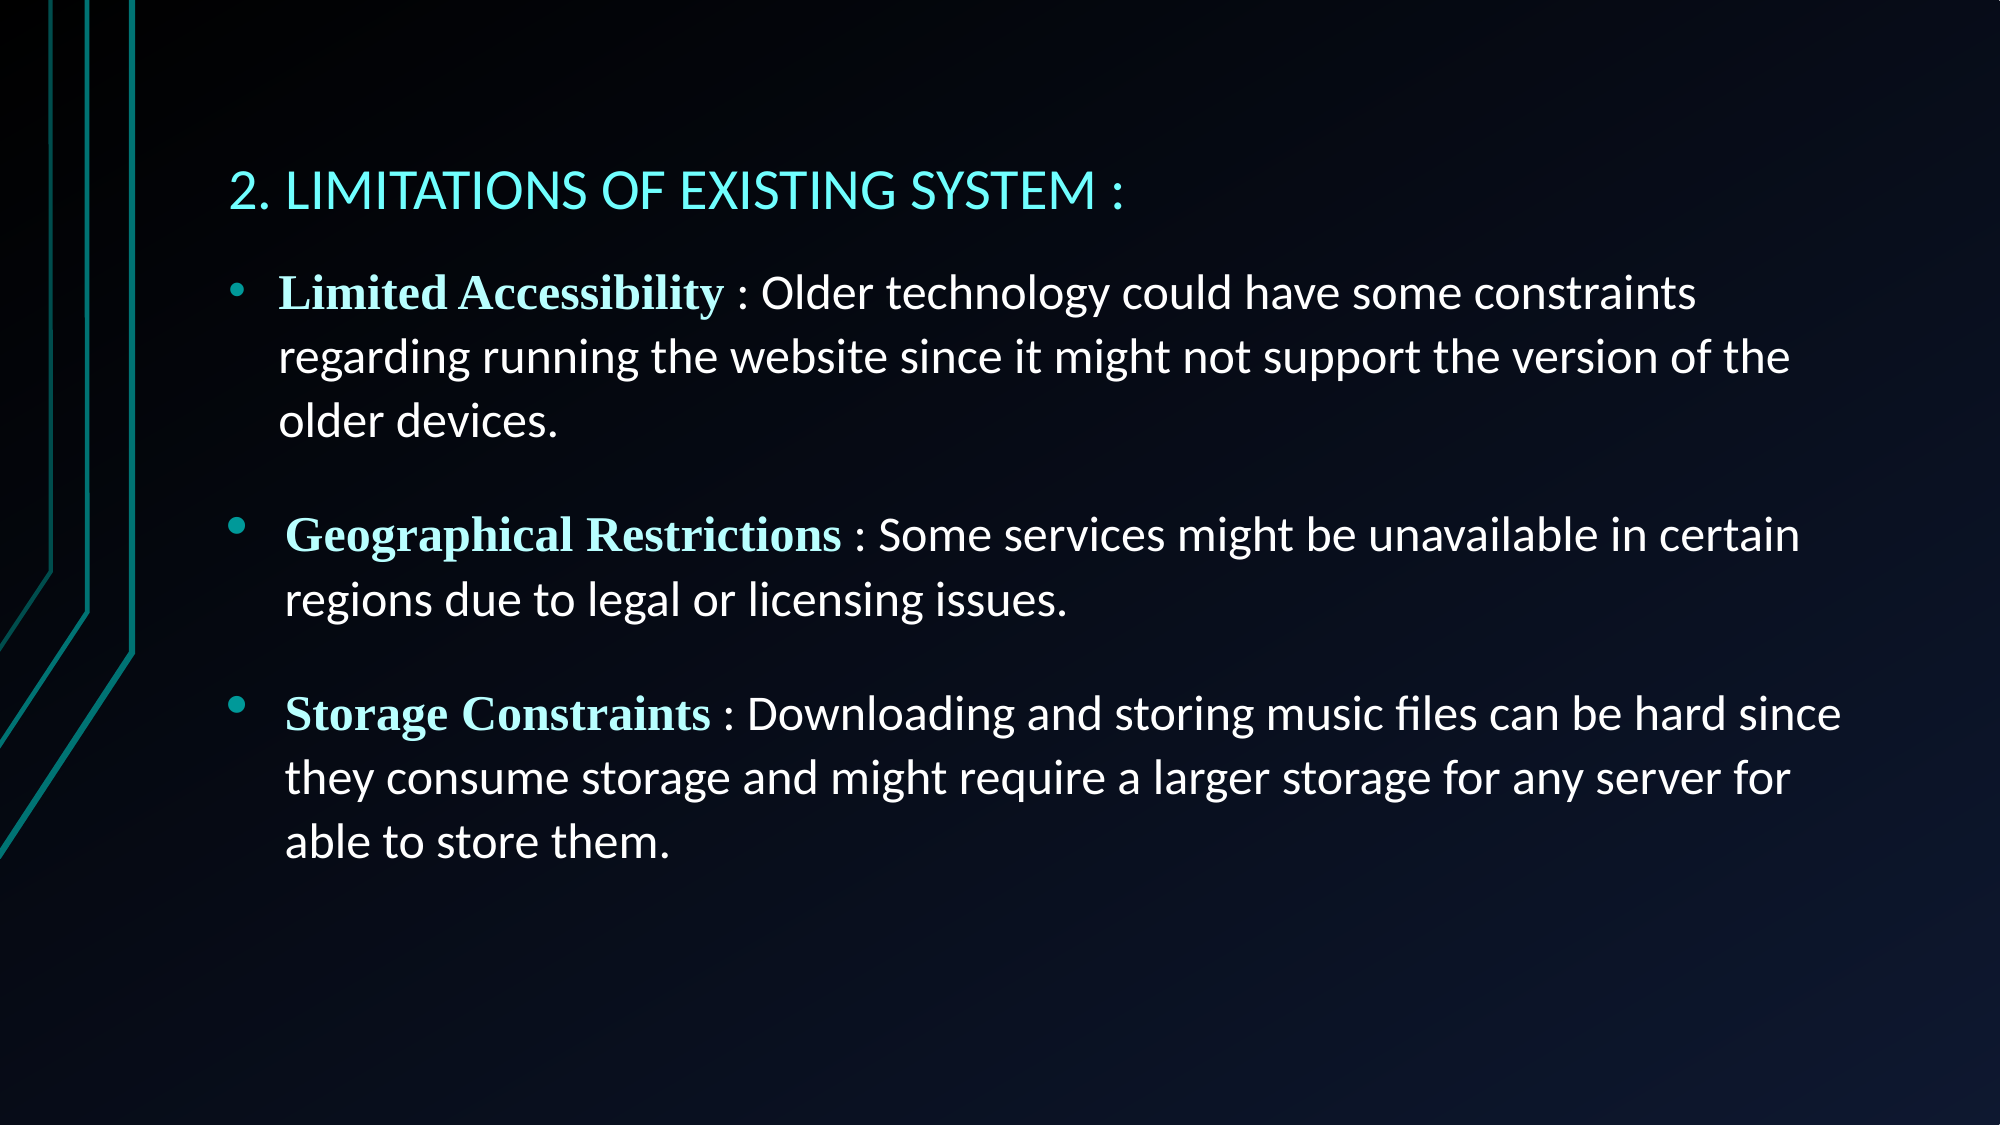

2. LIMITATIONS OF EXISTING SYSTEM :
Limited Accessibility : Older technology could have some constraints regarding running the website since it might not support the version of the older devices.
Geographical Restrictions : Some services might be unavailable in certain regions due to legal or licensing issues.
Storage Constraints : Downloading and storing music files can be hard since they consume storage and might require a larger storage for any server for able to store them.